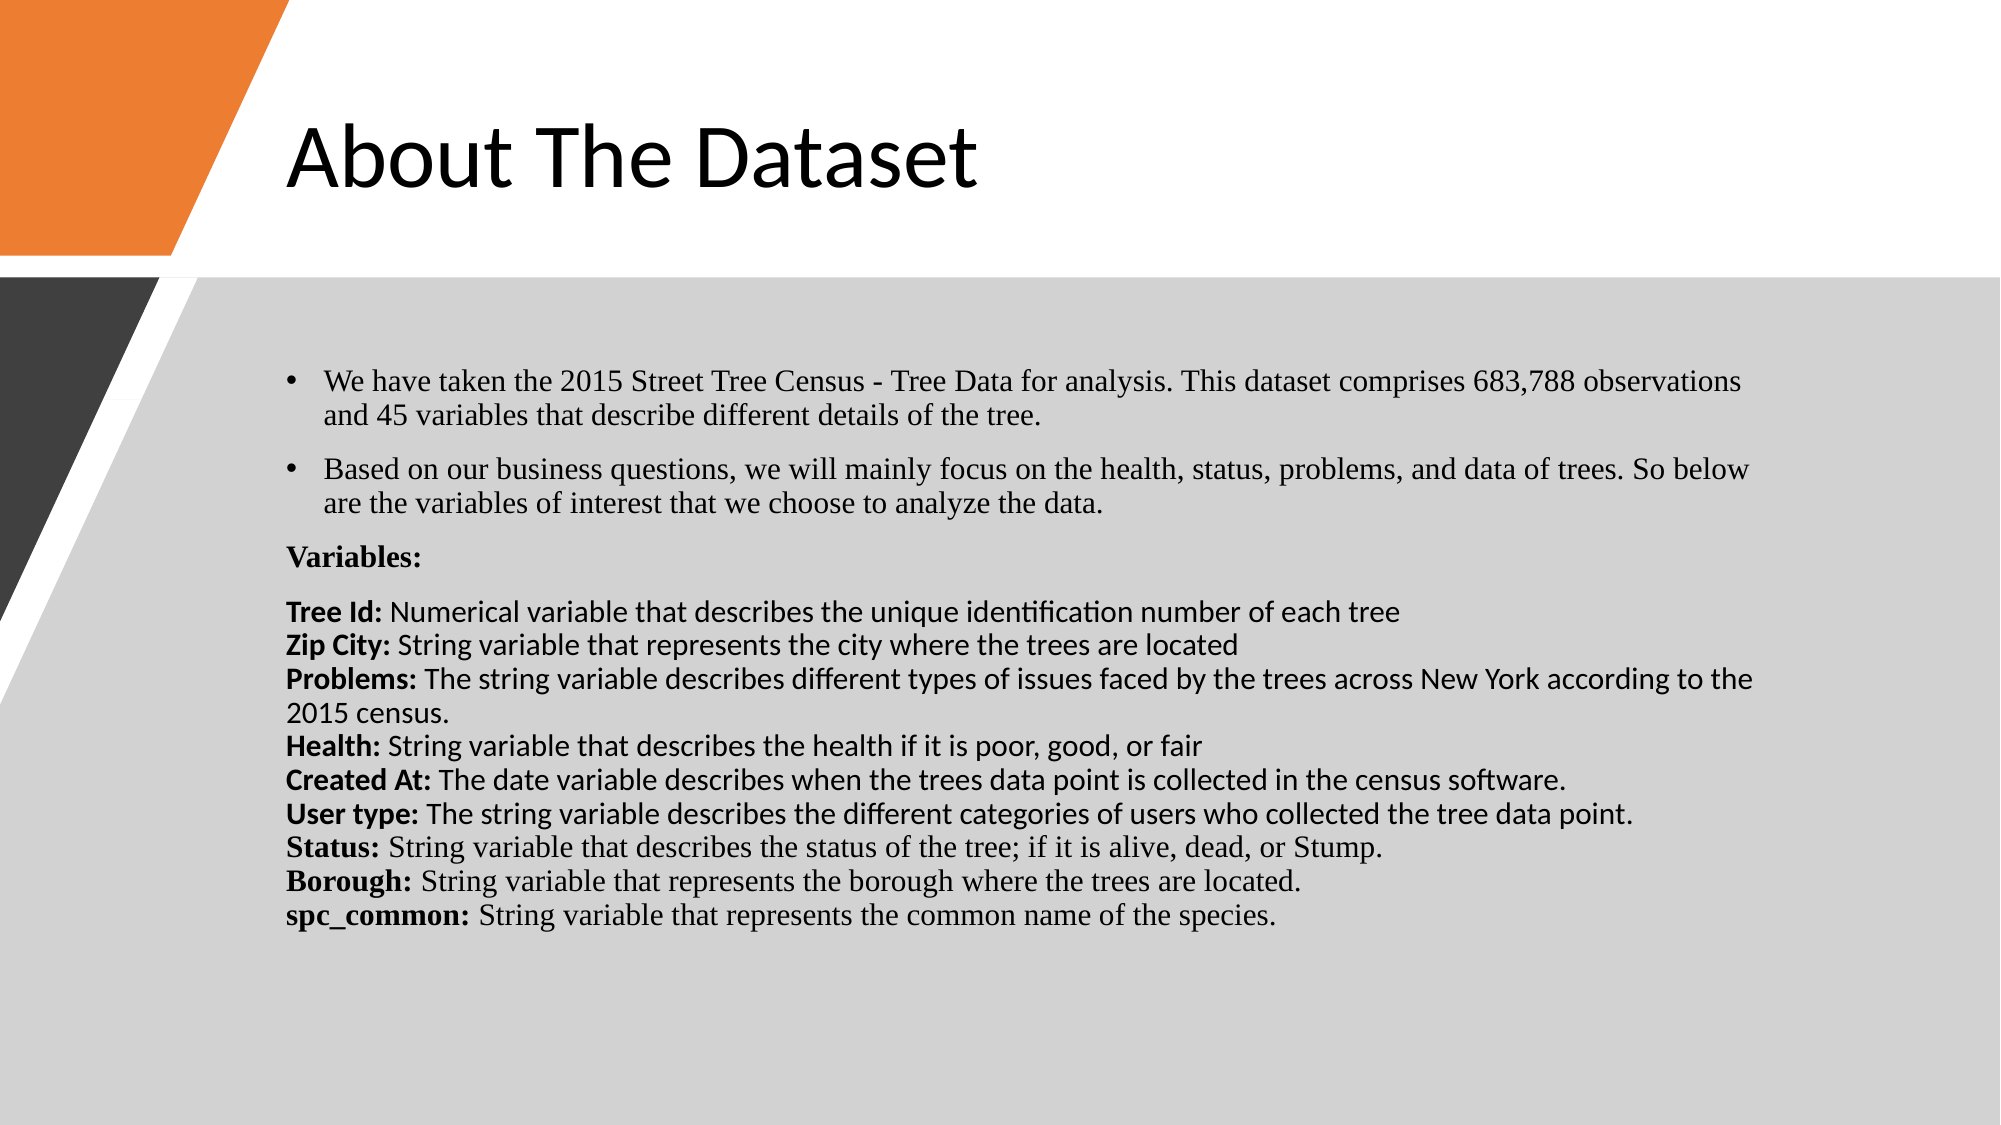

# About The Dataset

We have taken the 2015 Street Tree Census - Tree Data for analysis. This dataset comprises 683,788 observations and 45 variables that describe different details of the tree.
Based on our business questions, we will mainly focus on the health, status, problems, and data of trees. So below are the variables of interest that we choose to analyze the data.
Variables:
Tree Id: Numerical variable that describes the unique identification number of each tree
Zip City: String variable that represents the city where the trees are located
Problems: The string variable describes different types of issues faced by the trees across New York according to the 2015 census.
Health: String variable that describes the health if it is poor, good, or fair
Created At: The date variable describes when the trees data point is collected in the census software.
User type: The string variable describes the different categories of users who collected the tree data point.
Status: String variable that describes the status of the tree; if it is alive, dead, or Stump. 
Borough: String variable that represents the borough where the trees are located. 
spc_common: String variable that represents the common name of the species.